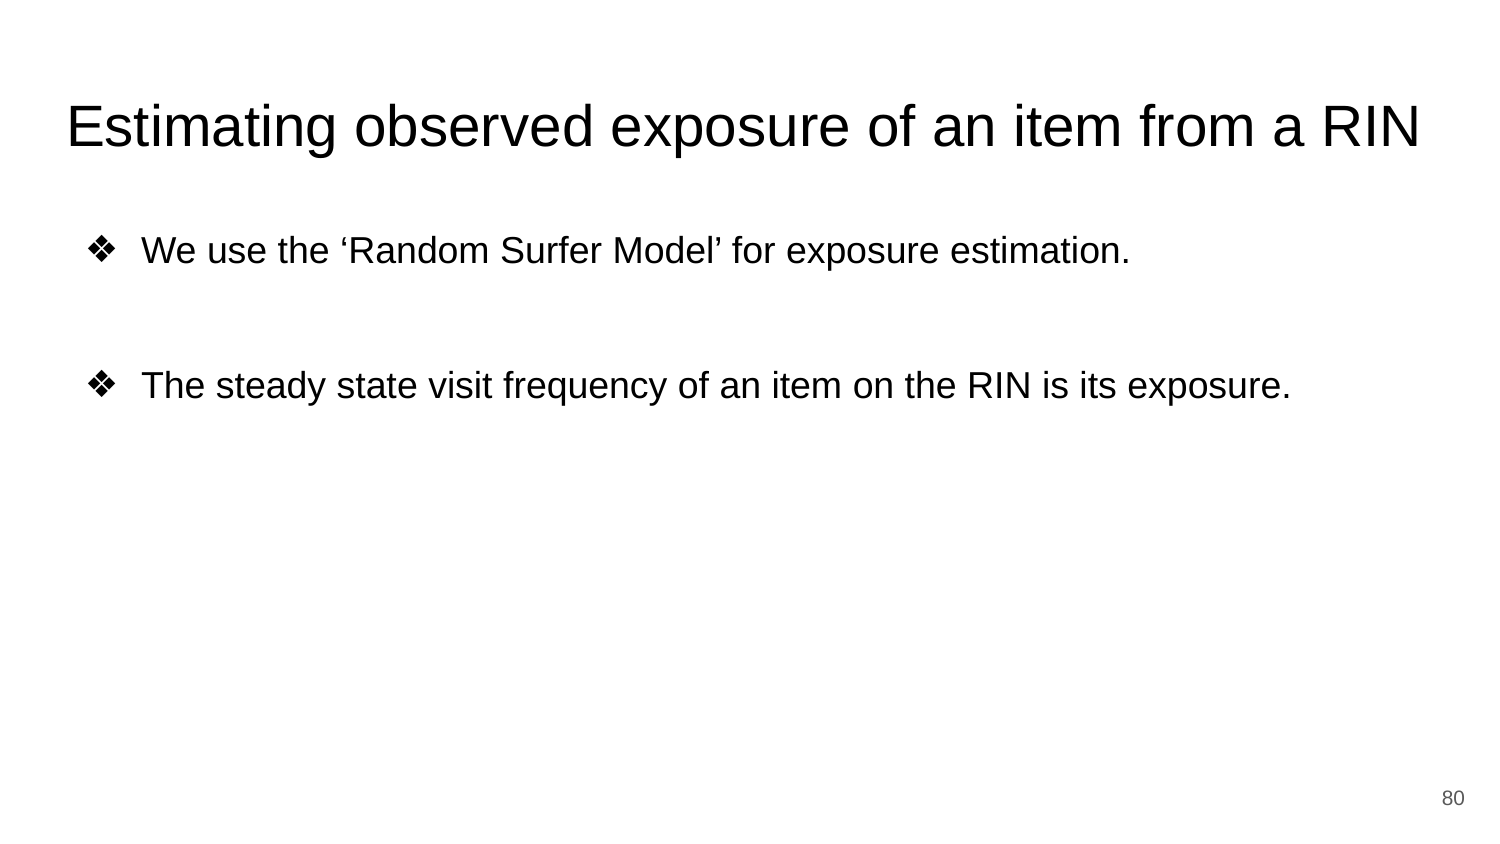

# Estimating observed exposure of an item from a RIN
We use the ‘Random Surfer Model’ for exposure estimation.

The steady state visit frequency of an item on the RIN is its exposure.

80